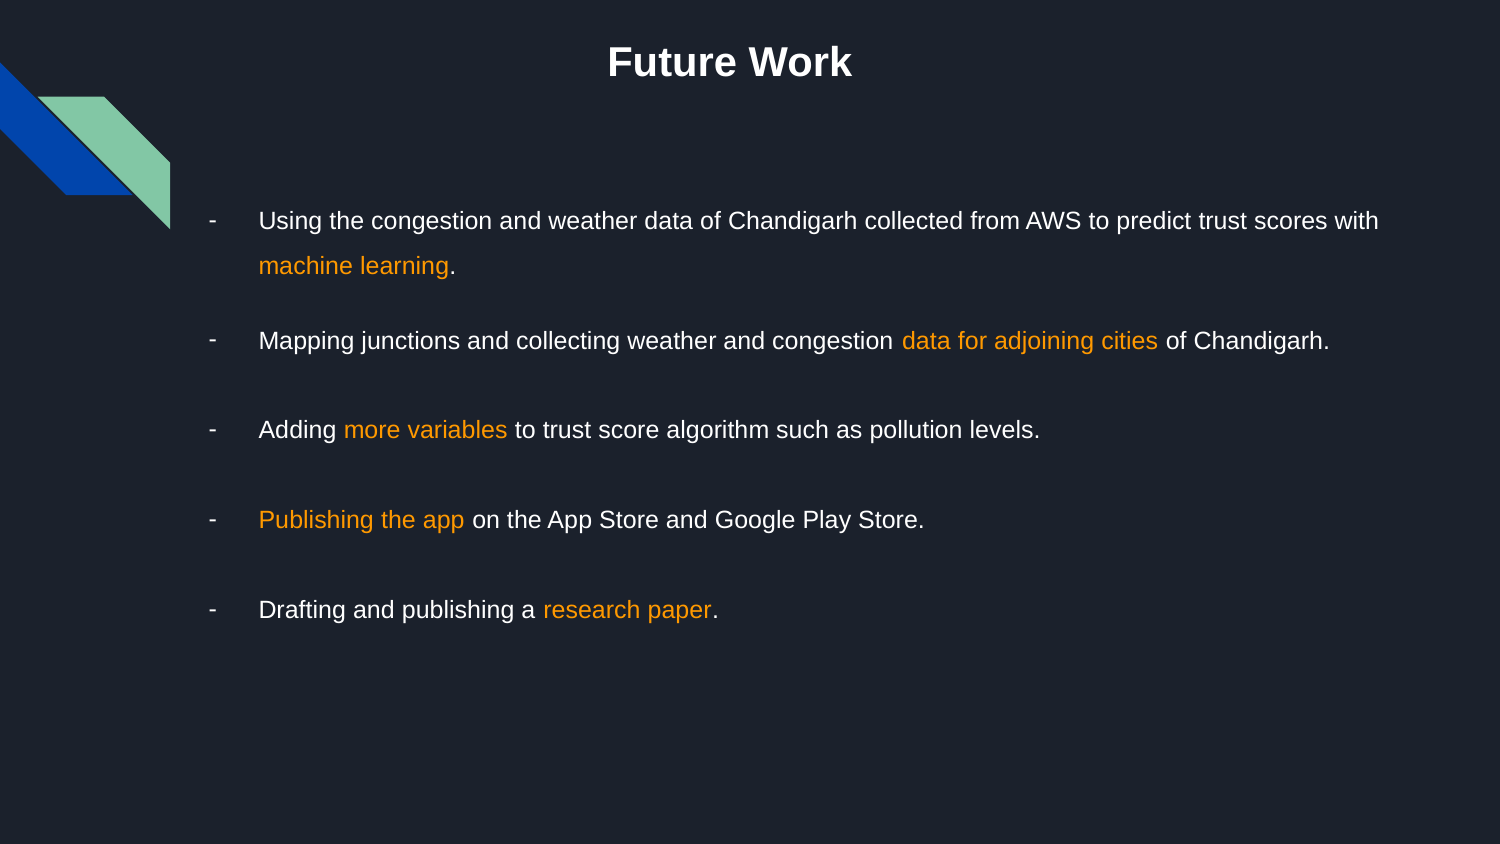

# Future Work
Using the congestion and weather data of Chandigarh collected from AWS to predict trust scores with machine learning.
Mapping junctions and collecting weather and congestion data for adjoining cities of Chandigarh.
Adding more variables to trust score algorithm such as pollution levels.
Publishing the app on the App Store and Google Play Store.
Drafting and publishing a research paper.